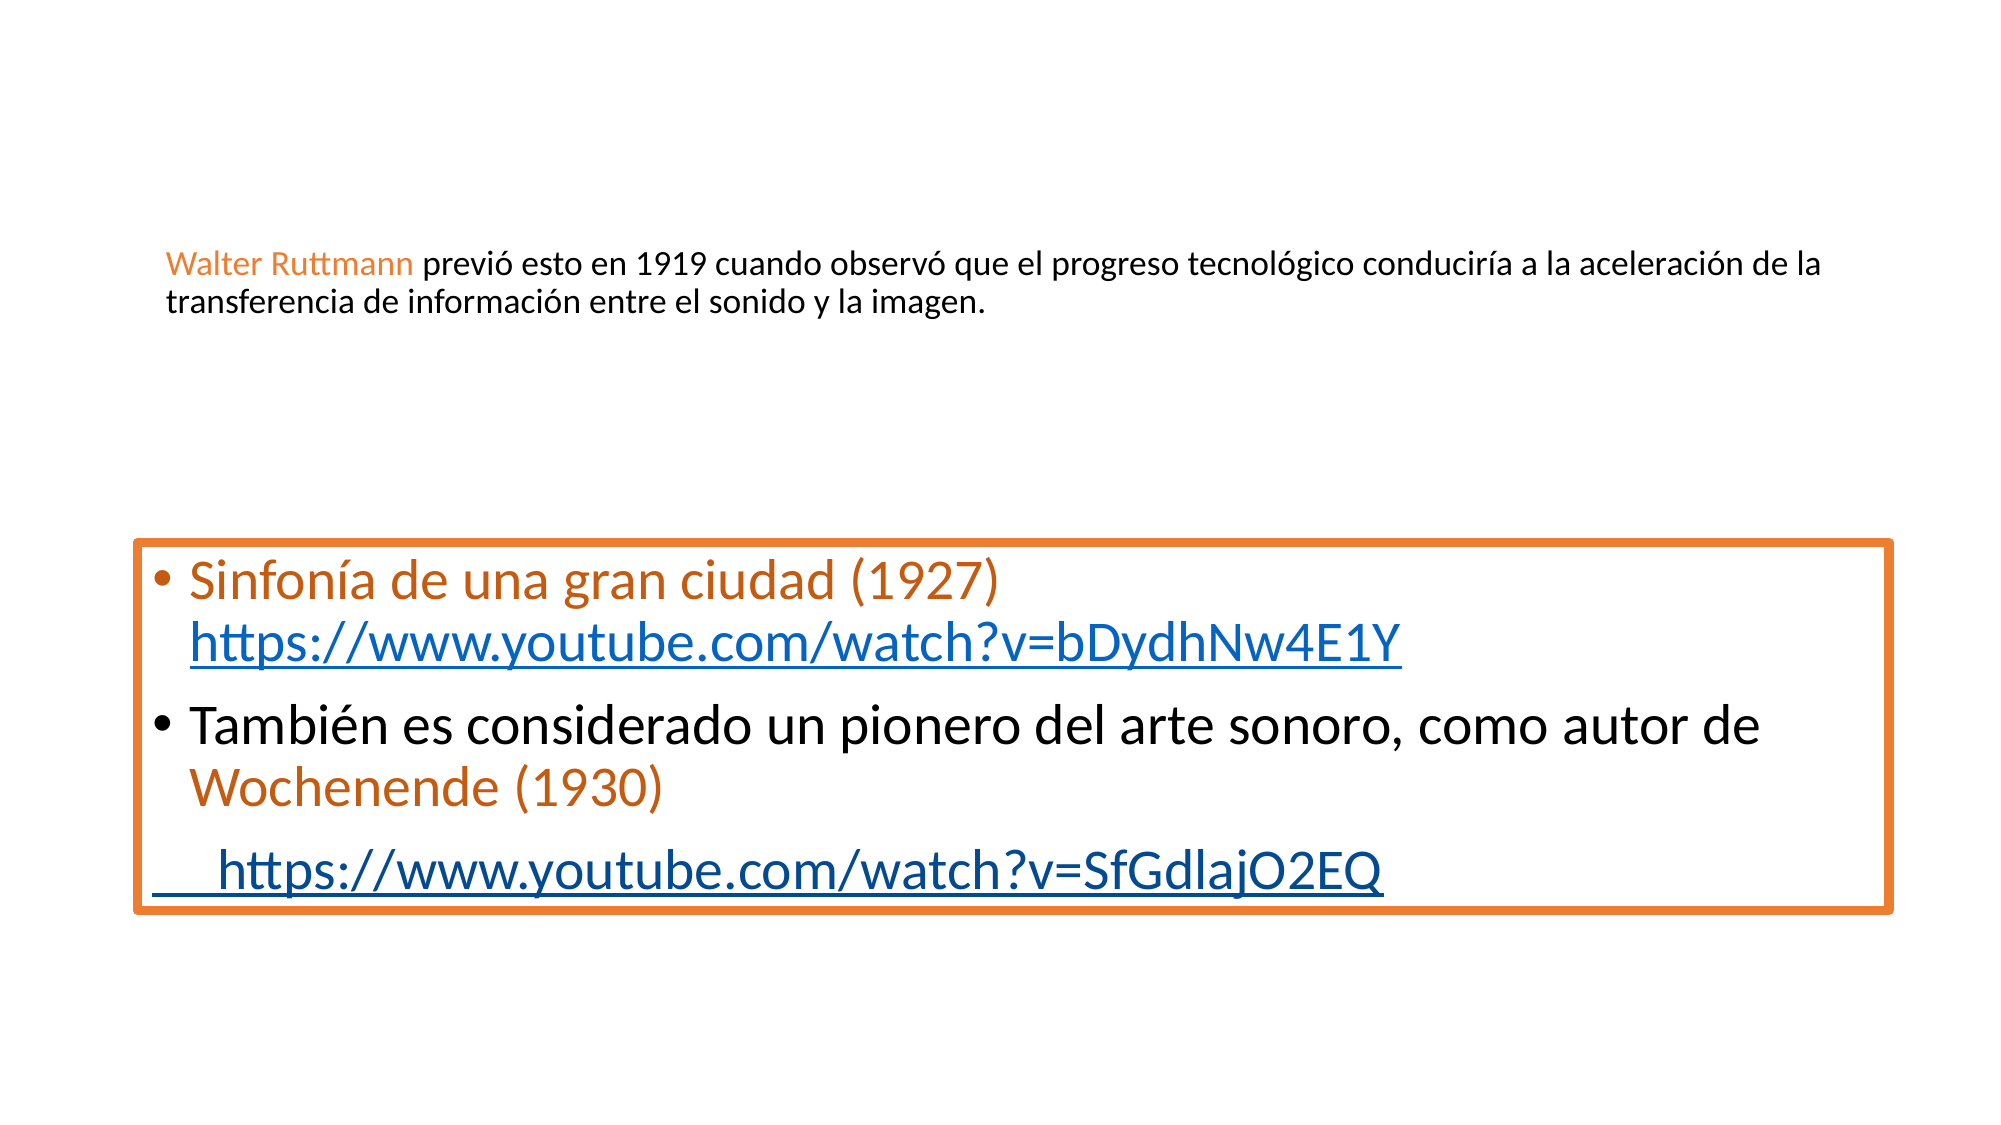

# Walter Ruttmann previó esto en 1919 cuando observó que el progreso tecnológico conduciría a la aceleración de la transferencia de información entre el sonido y la imagen.
Sinfonía de una gran ciudad (1927)  https://www.youtube.com/watch?v=bDydhNw4E1Y
También es considerado un pionero del arte sonoro, como autor de Wochenende (1930)
     https://www.youtube.com/watch?v=SfGdlajO2EQ